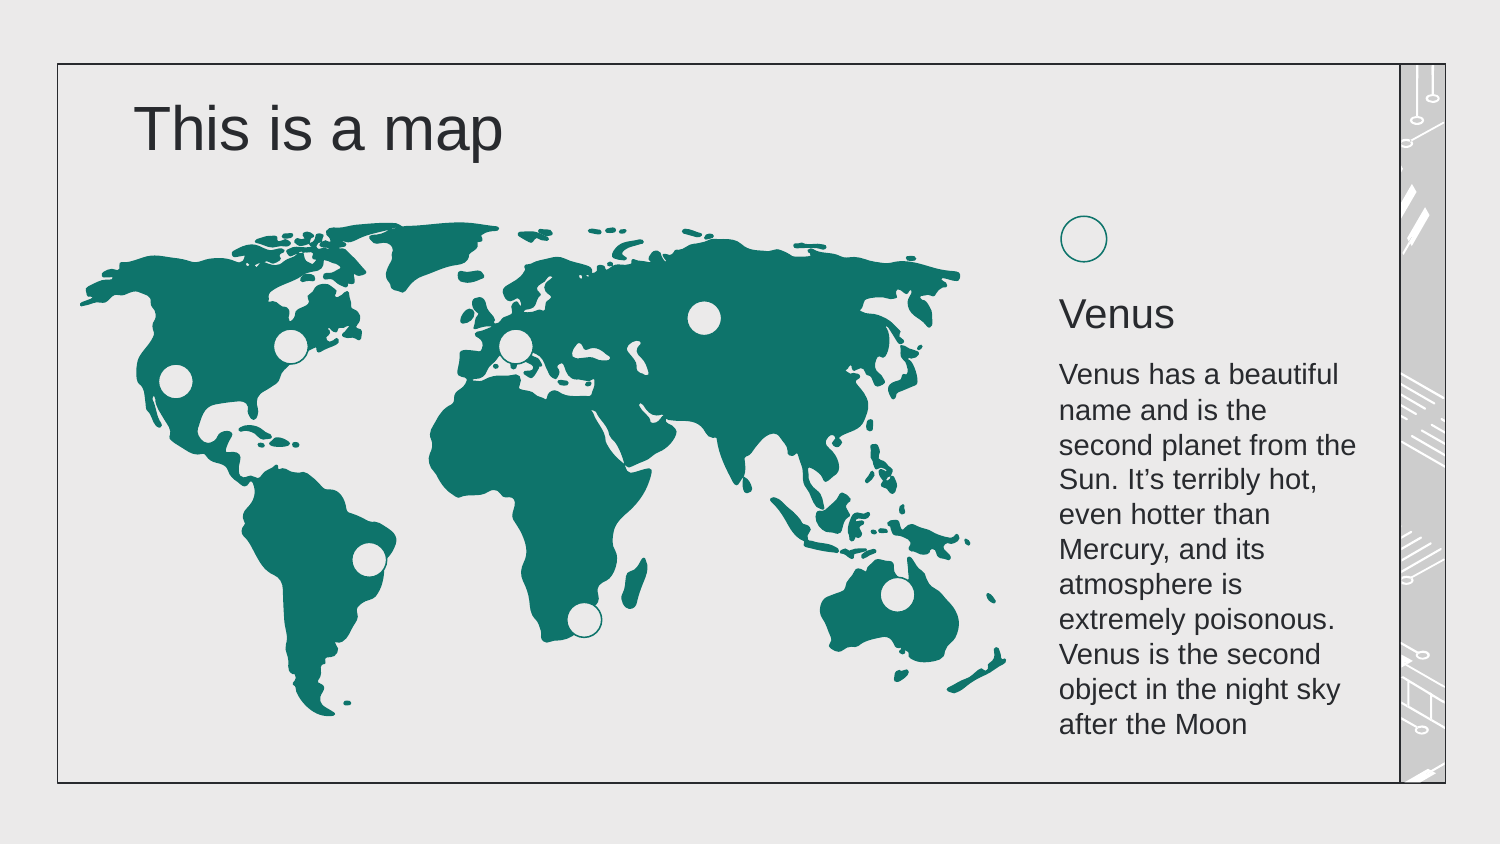

# This is a map

Venus

Venus has a beautiful name and is the second planet from the Sun. It’s terribly hot, even hotter than Mercury, and its atmosphere is extremely poisonous. Venus is the second object in the night sky after the Moon